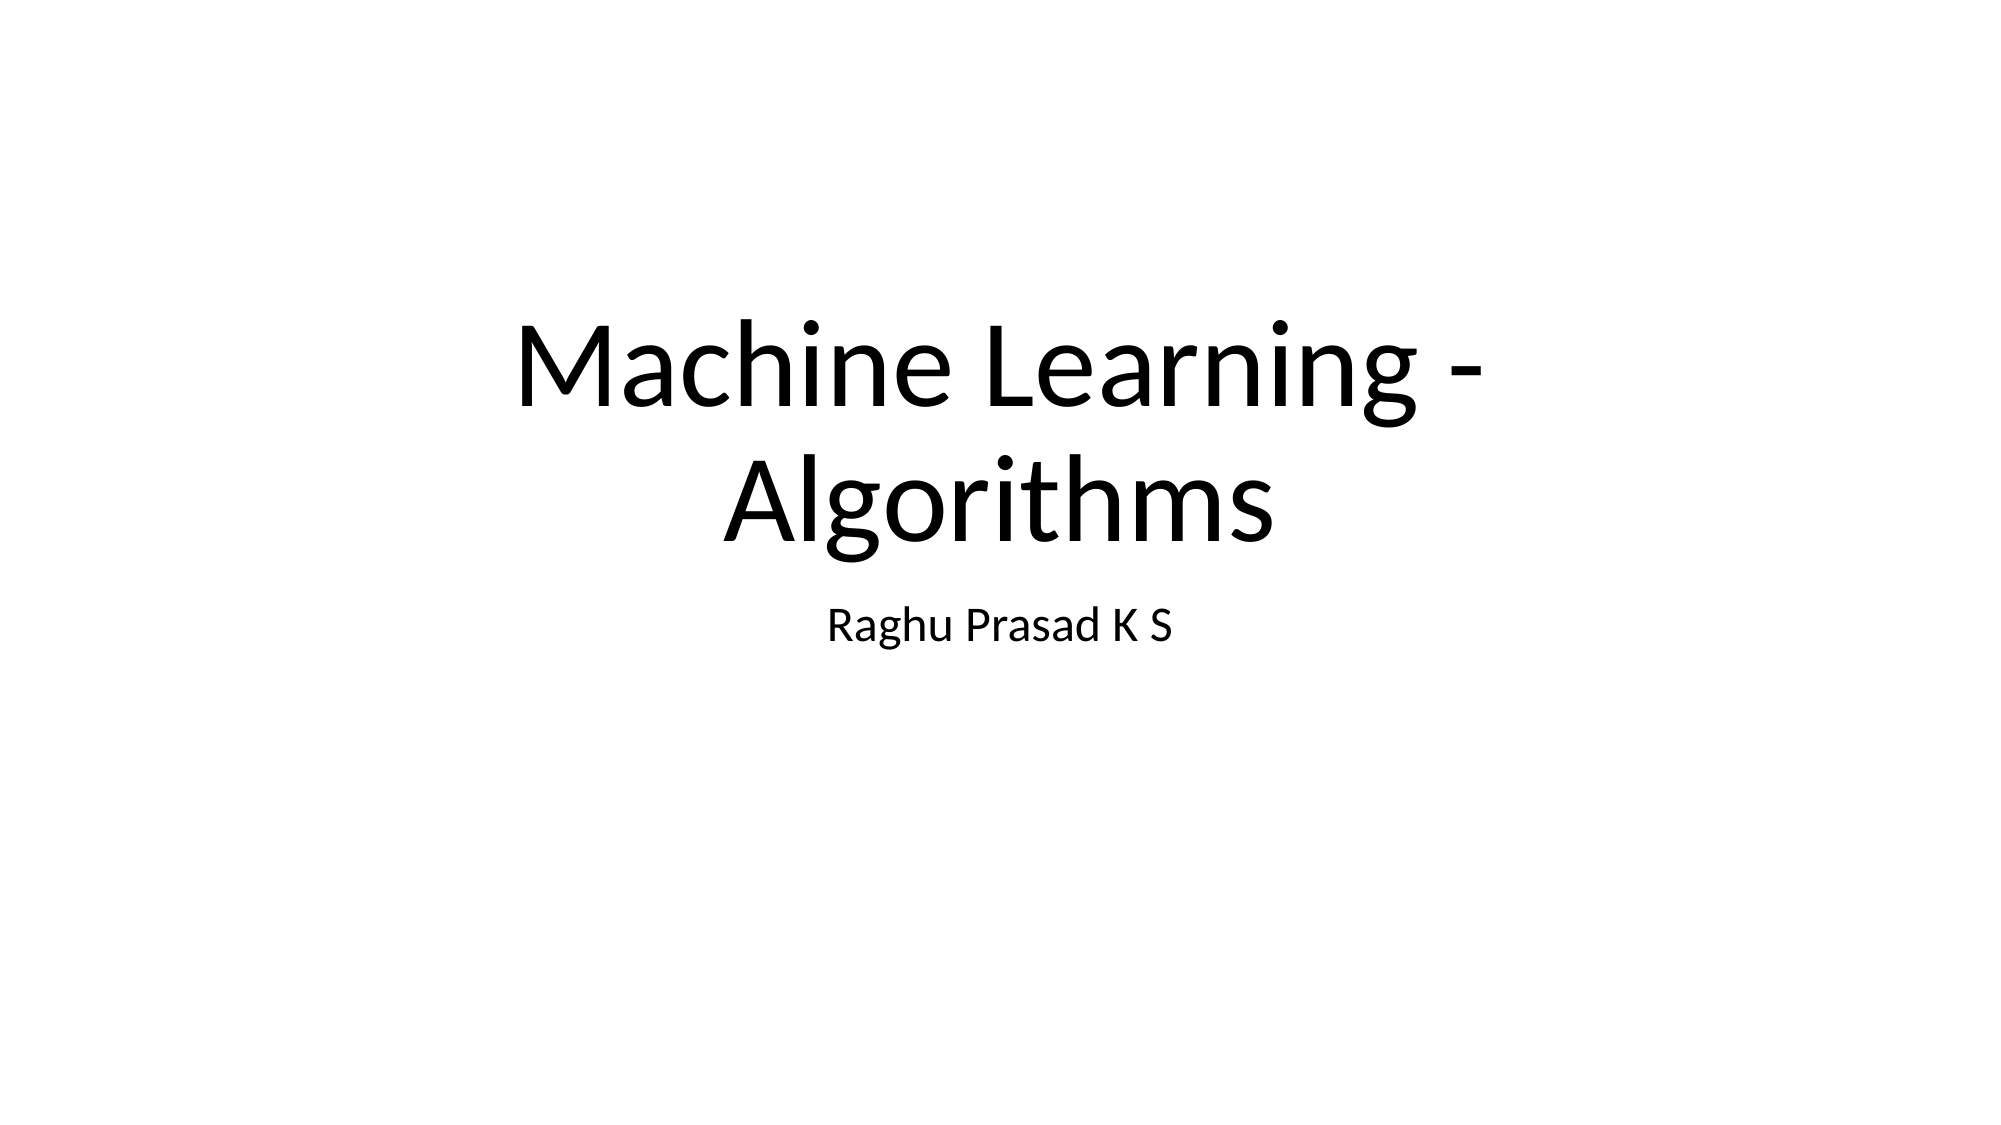

# Machine Learning - Algorithms
Raghu Prasad K S